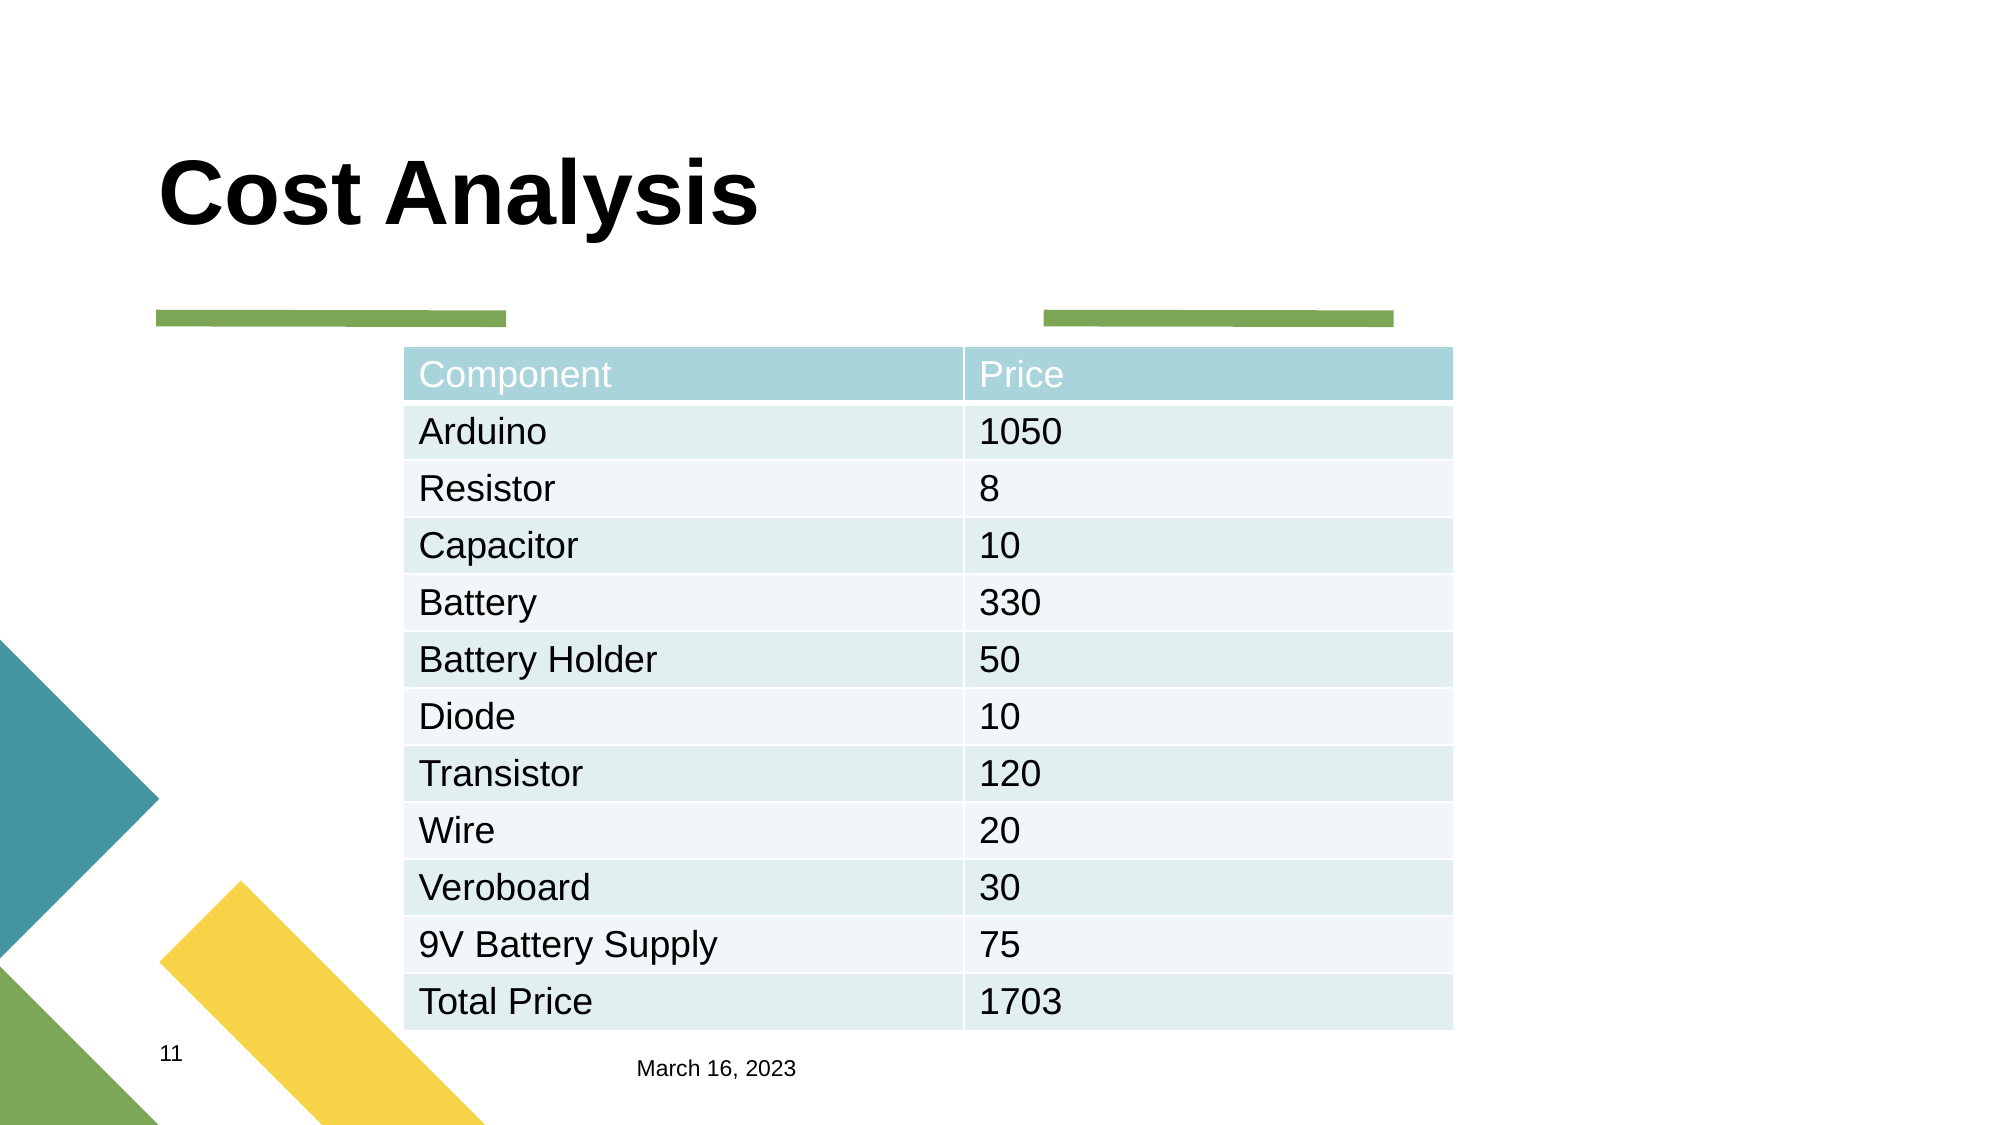

# Cost Analysis
| Component | Price |
| --- | --- |
| Arduino | 1050 |
| Resistor | 8 |
| Capacitor | 10 |
| Battery | 330 |
| Battery Holder | 50 |
| Diode | 10 |
| Transistor | 120 |
| Wire | 20 |
| Veroboard | 30 |
| 9V Battery Supply | 75 |
| Total Price | 1703 |
11
March 16, 2023